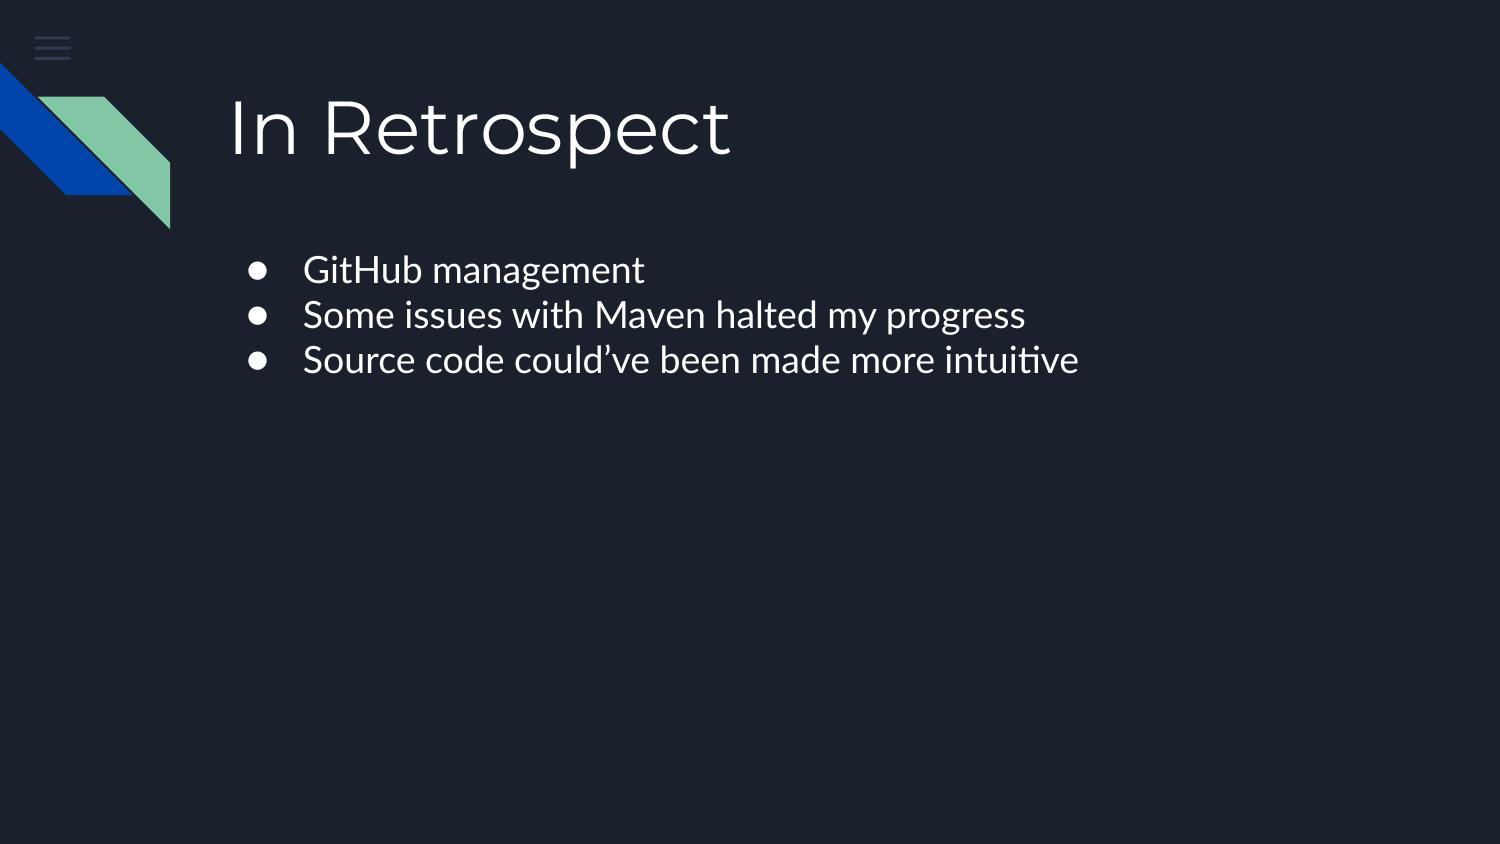

# In Retrospect
GitHub management
Some issues with Maven halted my progress
Source code could’ve been made more intuitive